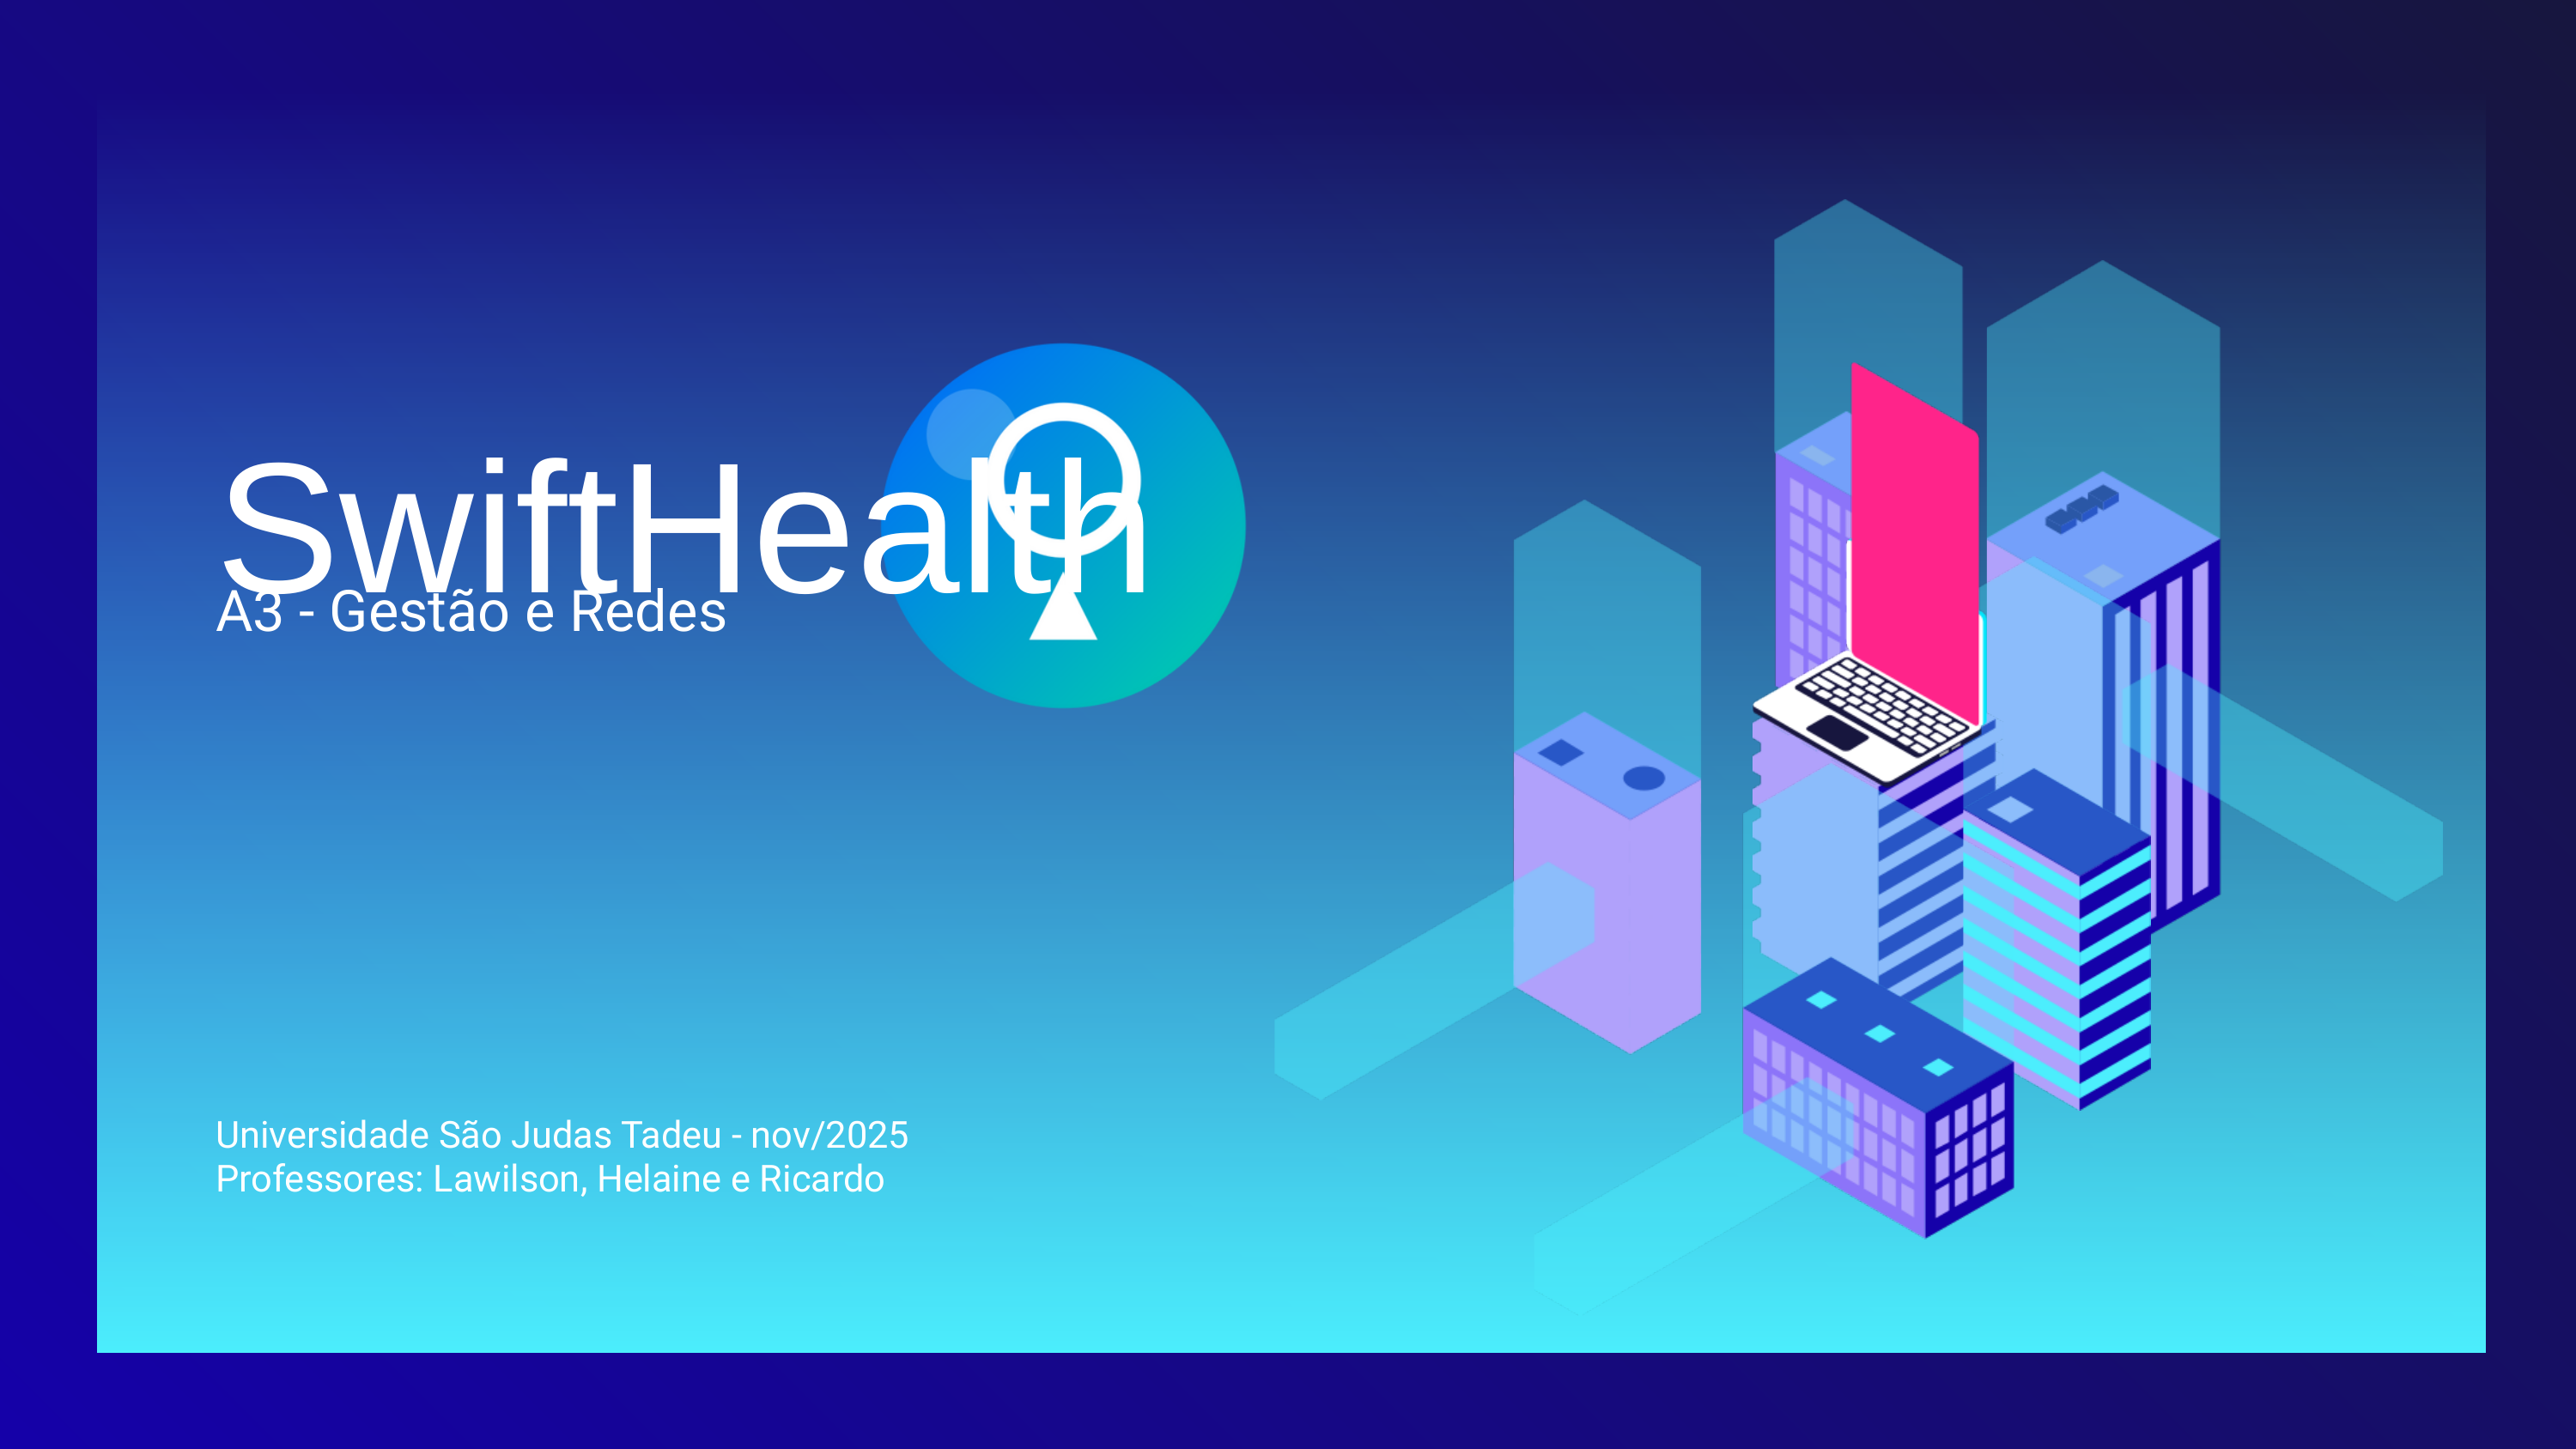

SwiftHealth

A3 - Gestão e Redes

Universidade São Judas Tadeu - nov/2025
Professores: Lawilson, Helaine e Ricardo